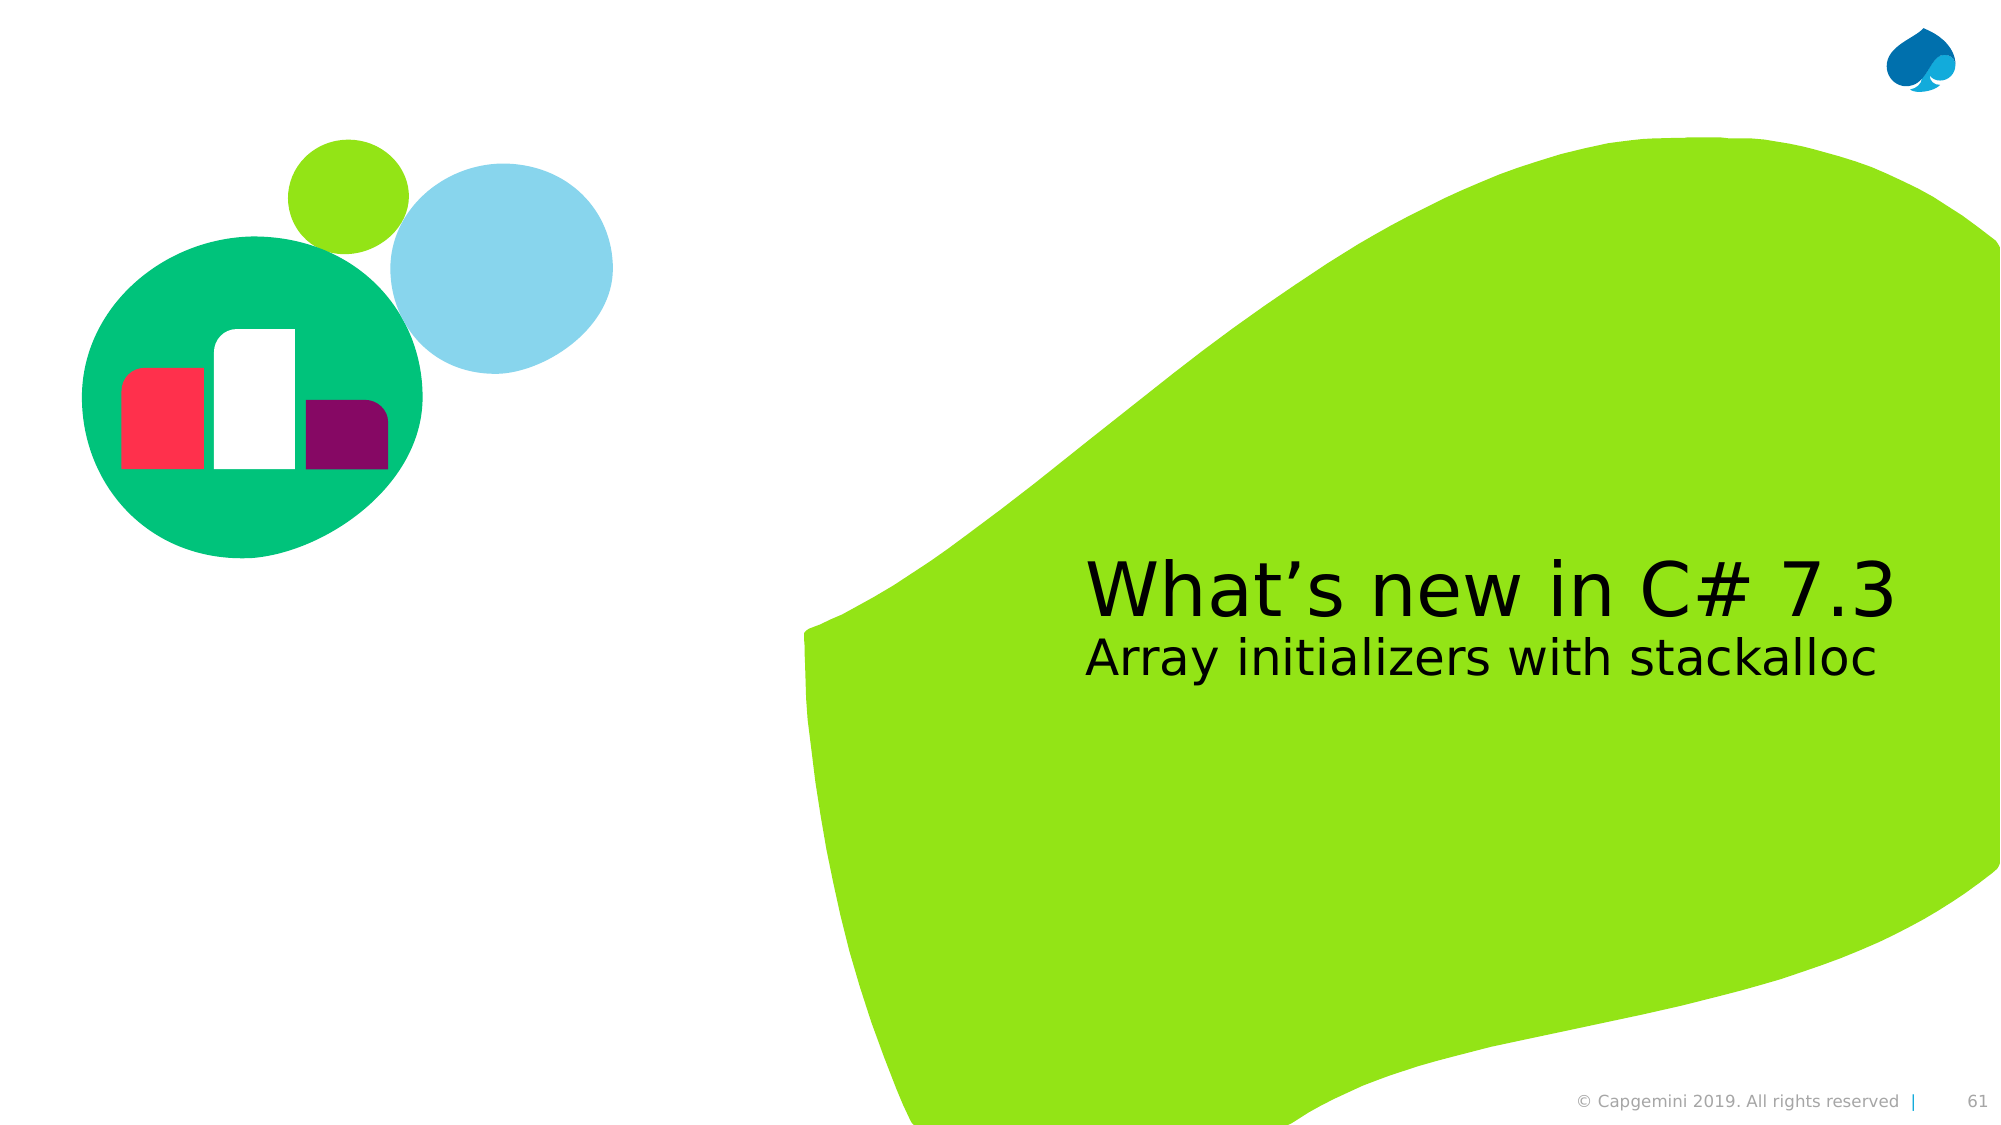

What’s new in C# 7.3
Array initializers with stackalloc